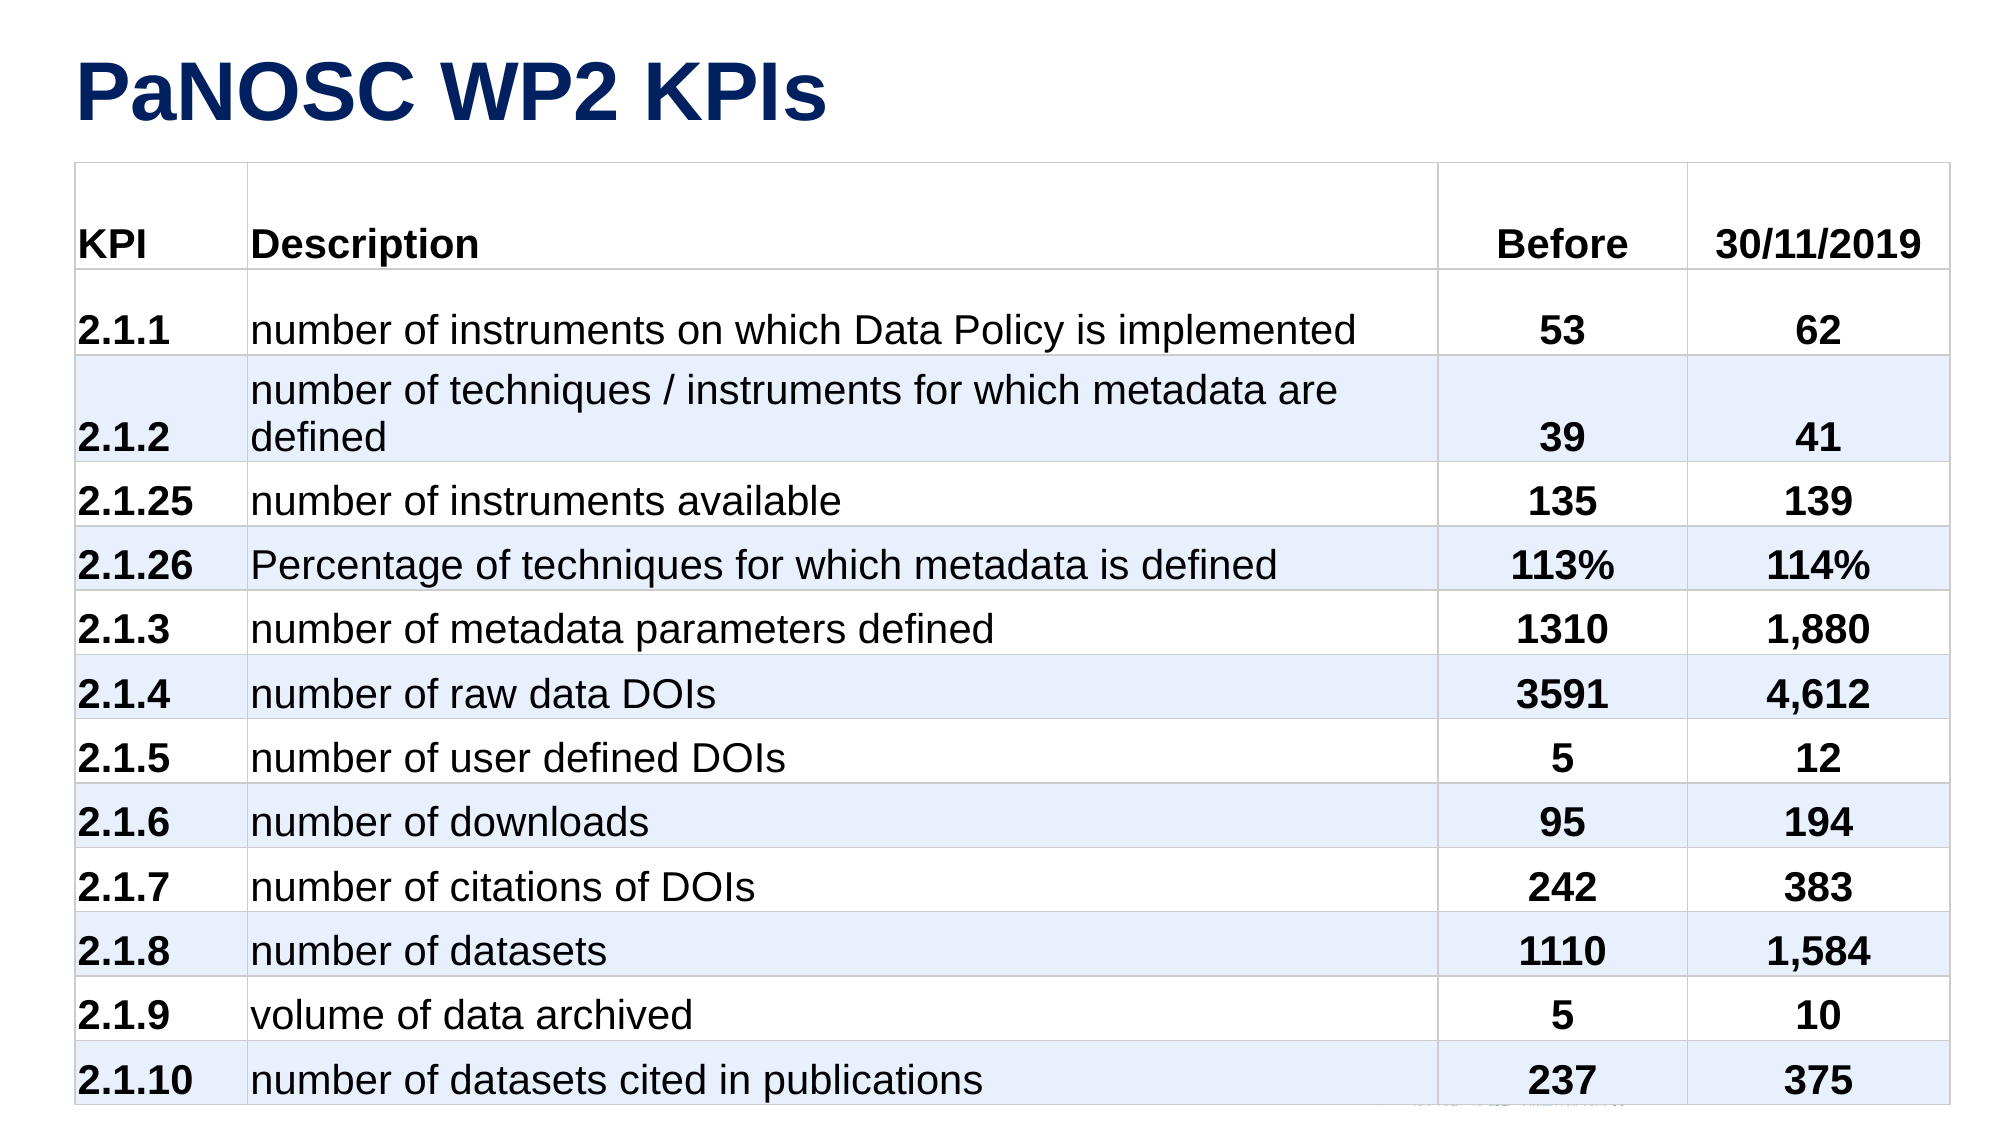

PaNOSC WP2 KPIs
| KPI | Description | Before | 30/11/2019 |
| --- | --- | --- | --- |
| 2.1.1 | number of instruments on which Data Policy is implemented | 53 | 62 |
| 2.1.2 | number of techniques / instruments for which metadata are defined | 39 | 41 |
| 2.1.25 | number of instruments available | 135 | 139 |
| 2.1.26 | Percentage of techniques for which metadata is defined | 113% | 114% |
| 2.1.3 | number of metadata parameters defined | 1310 | 1,880 |
| 2.1.4 | number of raw data DOIs | 3591 | 4,612 |
| 2.1.5 | number of user defined DOIs | 5 | 12 |
| 2.1.6 | number of downloads | 95 | 194 |
| 2.1.7 | number of citations of DOIs | 242 | 383 |
| 2.1.8 | number of datasets | 1110 | 1,584 |
| 2.1.9 | volume of data archived | 5 | 10 |
| 2.1.10 | number of datasets cited in publications | 237 | 375 |